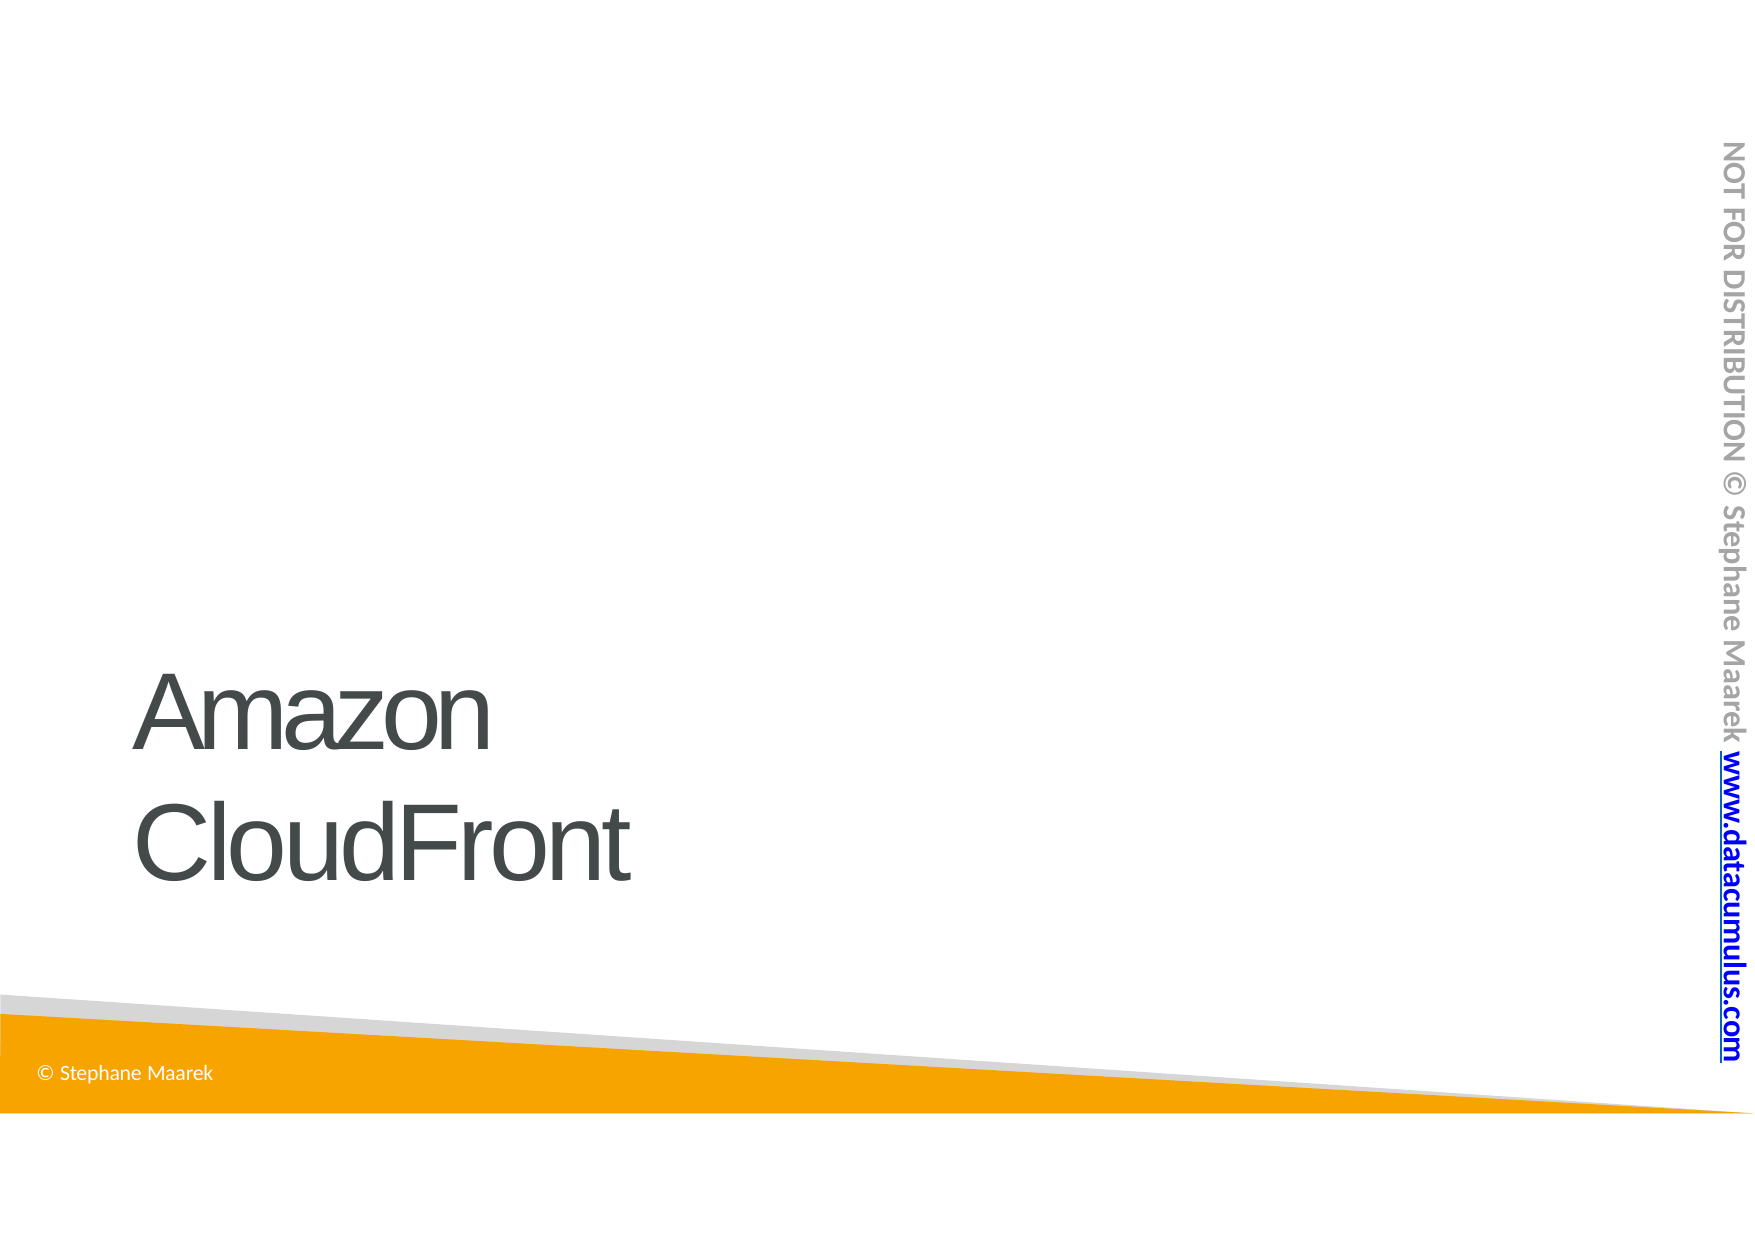

NOT FOR DISTRIBUTION © Stephane Maarek www.datacumulus.com
# Amazon CloudFront
© Stephane Maarek